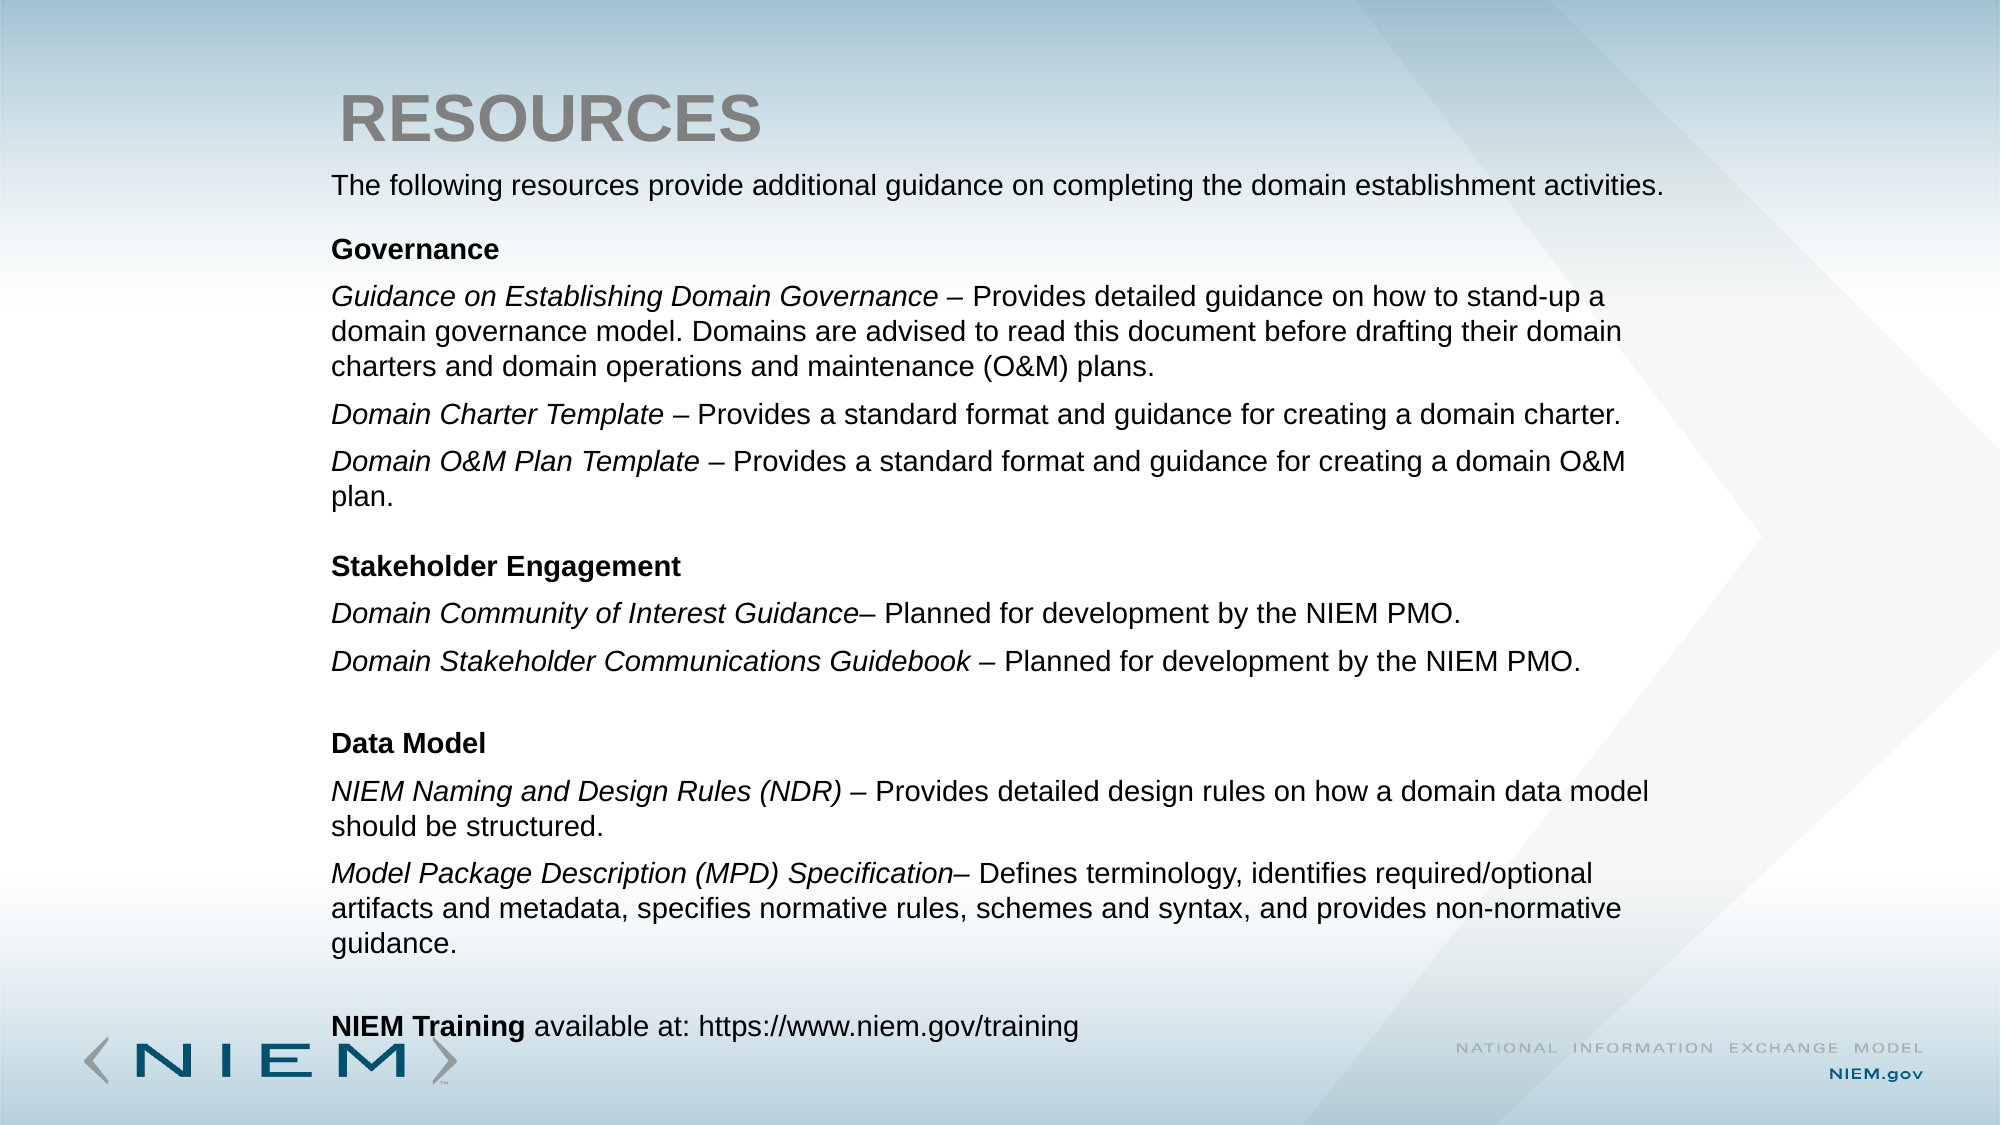

# Resources
The following resources provide additional guidance on completing the domain establishment activities.
Governance
Guidance on Establishing Domain Governance – Provides detailed guidance on how to stand-up a domain governance model. Domains are advised to read this document before drafting their domain charters and domain operations and maintenance (O&M) plans.
Domain Charter Template – Provides a standard format and guidance for creating a domain charter.
Domain O&M Plan Template – Provides a standard format and guidance for creating a domain O&M plan.
Stakeholder Engagement
Domain Community of Interest Guidance– Planned for development by the NIEM PMO.
Domain Stakeholder Communications Guidebook – Planned for development by the NIEM PMO.

Data Model
NIEM Naming and Design Rules (NDR) – Provides detailed design rules on how a domain data model should be structured.
Model Package Description (MPD) Specification– Defines terminology, identifies required/optional artifacts and metadata, specifies normative rules, schemes and syntax, and provides non-normative guidance.

NIEM Training available at: https://www.niem.gov/training